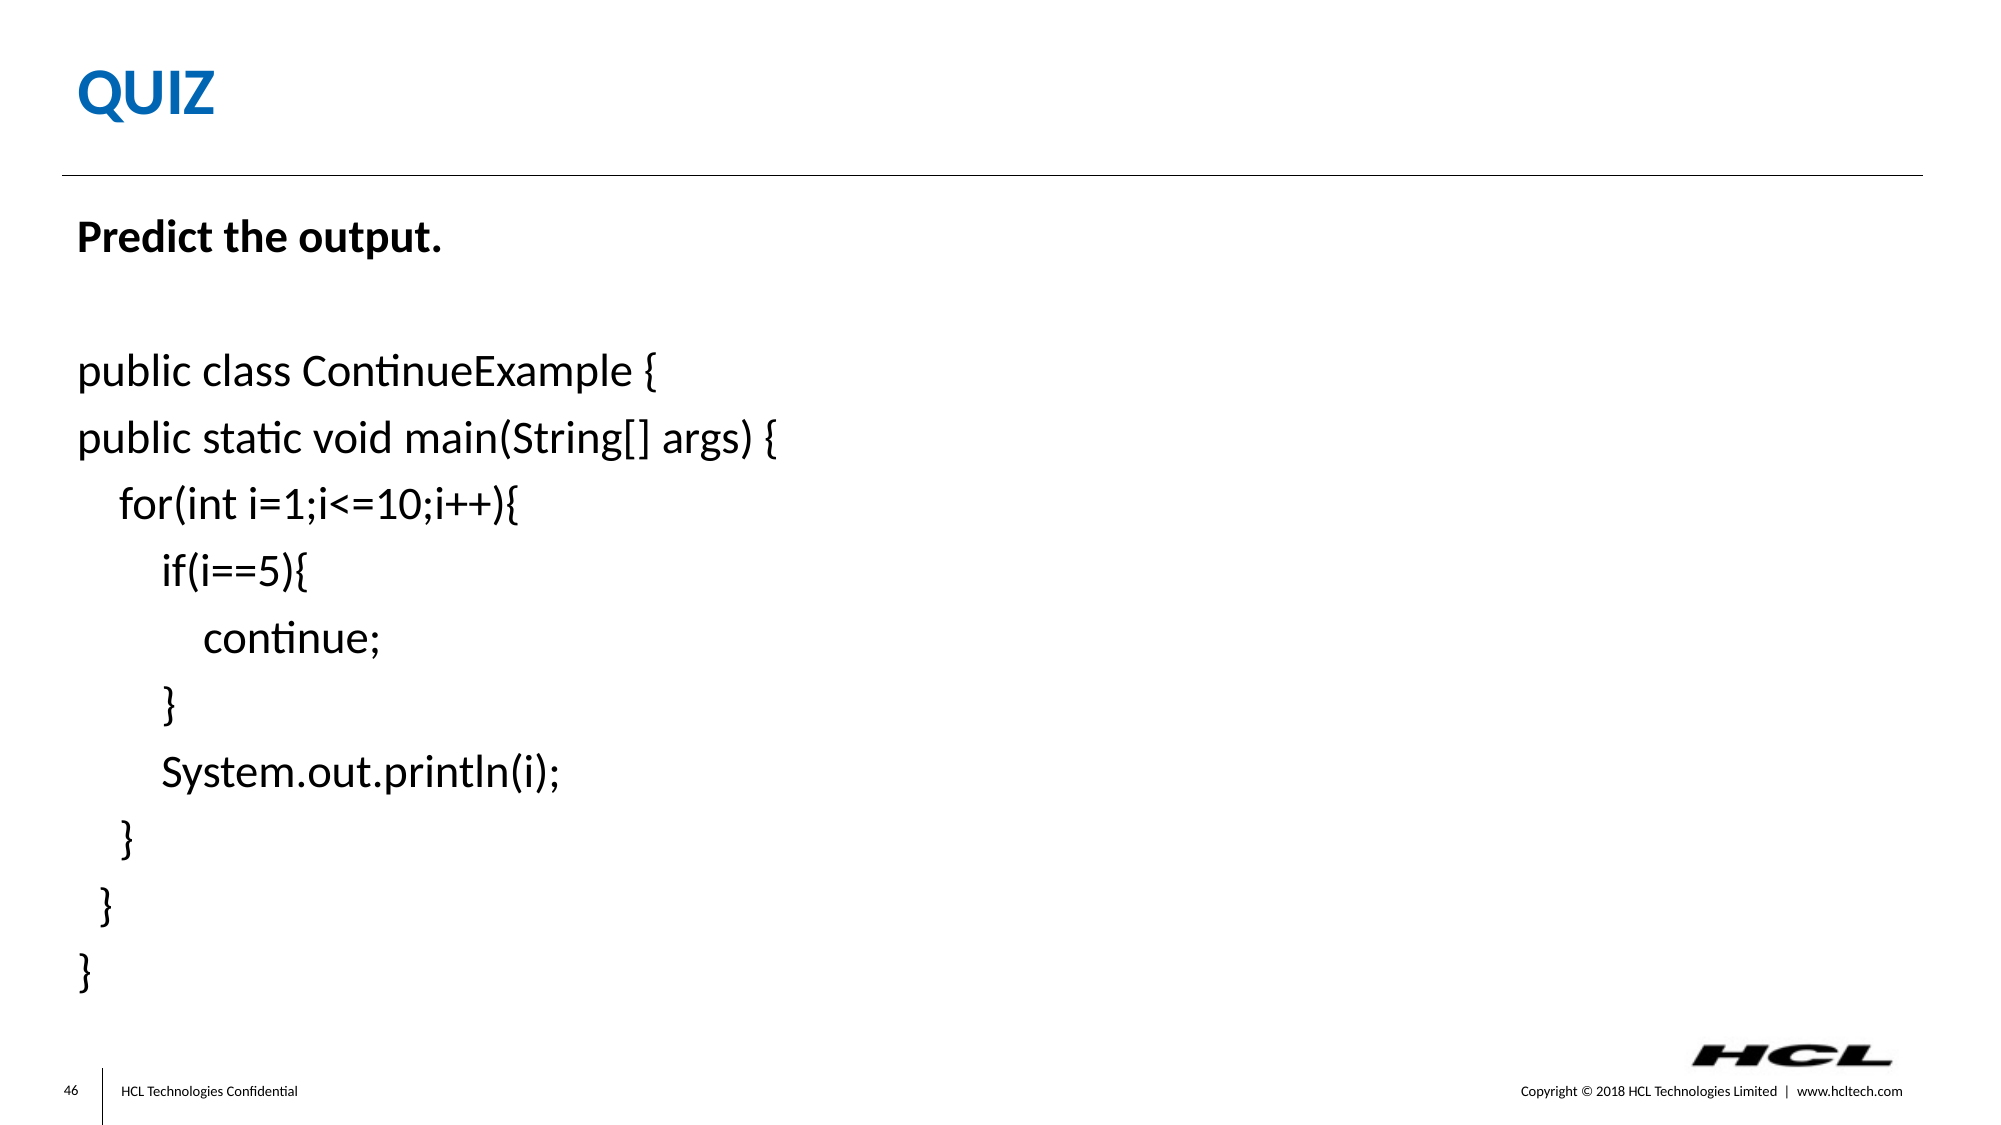

# Quiz
Predict the output.

public class ContinueExample {
public static void main(String[] args) {
    for(int i=1;i<=10;i++){
        if(i==5){
            continue;
        }
        System.out.println(i);
    }
  }
}